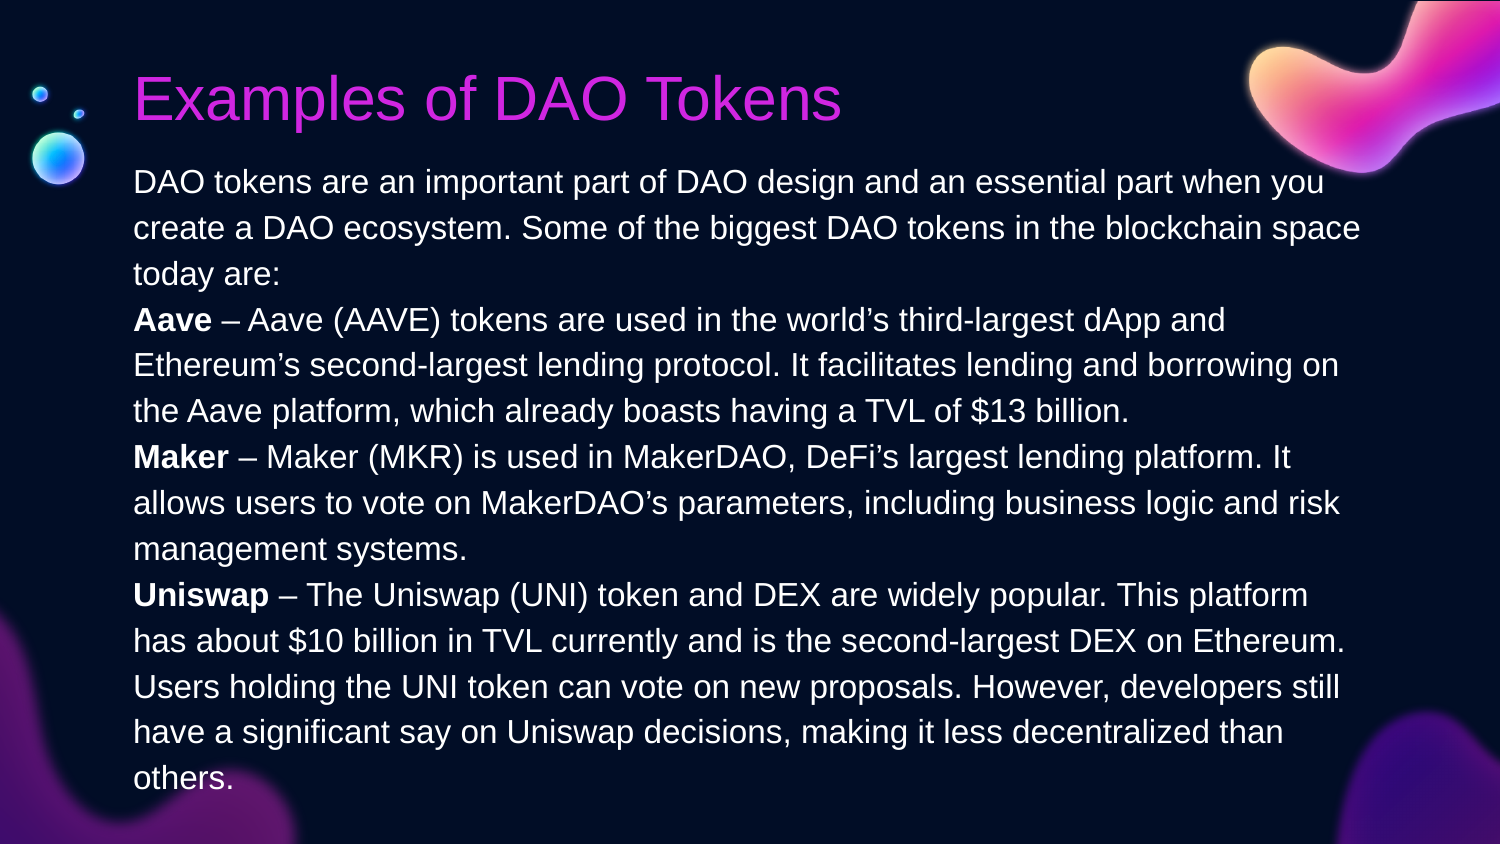

# Examples of DAO Tokens
DAO tokens are an important part of DAO design and an essential part when you create a DAO ecosystem. Some of the biggest DAO tokens in the blockchain space today are:
Aave – Aave (AAVE) tokens are used in the world’s third-largest dApp and Ethereum’s second-largest lending protocol. It facilitates lending and borrowing on the Aave platform, which already boasts having a TVL of $13 billion.
Maker – Maker (MKR) is used in MakerDAO, DeFi’s largest lending platform. It allows users to vote on MakerDAO’s parameters, including business logic and risk management systems.
Uniswap – The Uniswap (UNI) token and DEX are widely popular. This platform has about $10 billion in TVL currently and is the second-largest DEX on Ethereum. Users holding the UNI token can vote on new proposals. However, developers still have a significant say on Uniswap decisions, making it less decentralized than others.